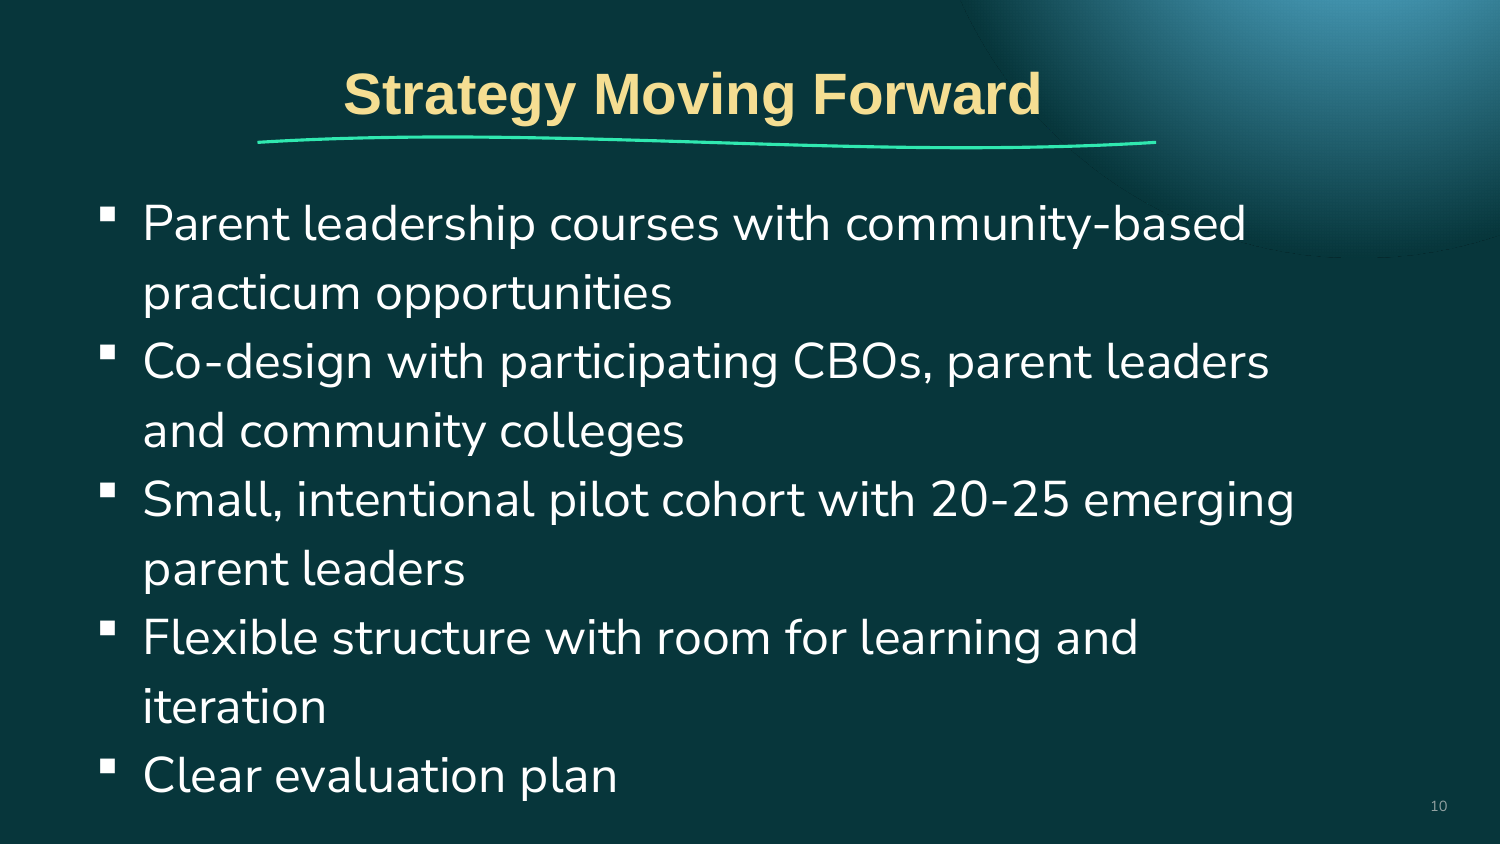

# Strategy Moving Forward

Parent leadership courses with community-based practicum opportunities
Co-design with participating CBOs, parent leaders and community colleges
Small, intentional pilot cohort with 20-25 emerging parent leaders
Flexible structure with room for learning and iteration
Clear evaluation plan